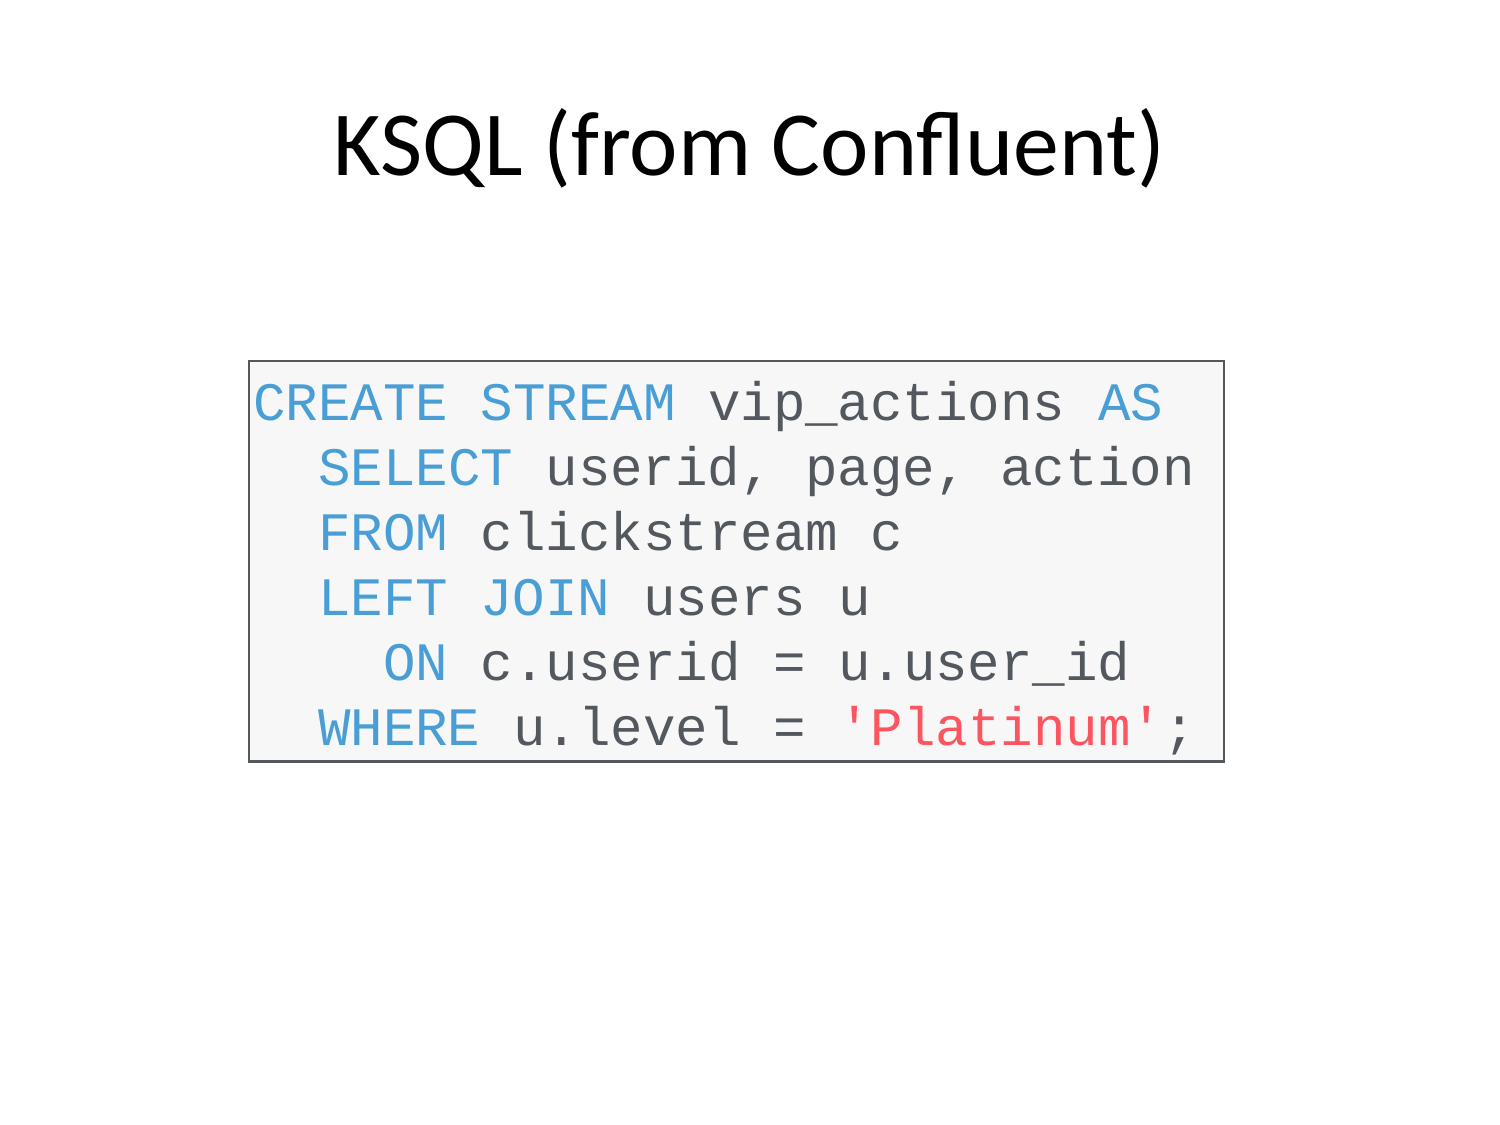

# KSQL (from Confluent)
CREATE STREAM vip_actions AS
  SELECT userid, page, action
  FROM clickstream c
  LEFT JOIN users u
    ON c.userid = u.user_id
  WHERE u.level = 'Platinum';